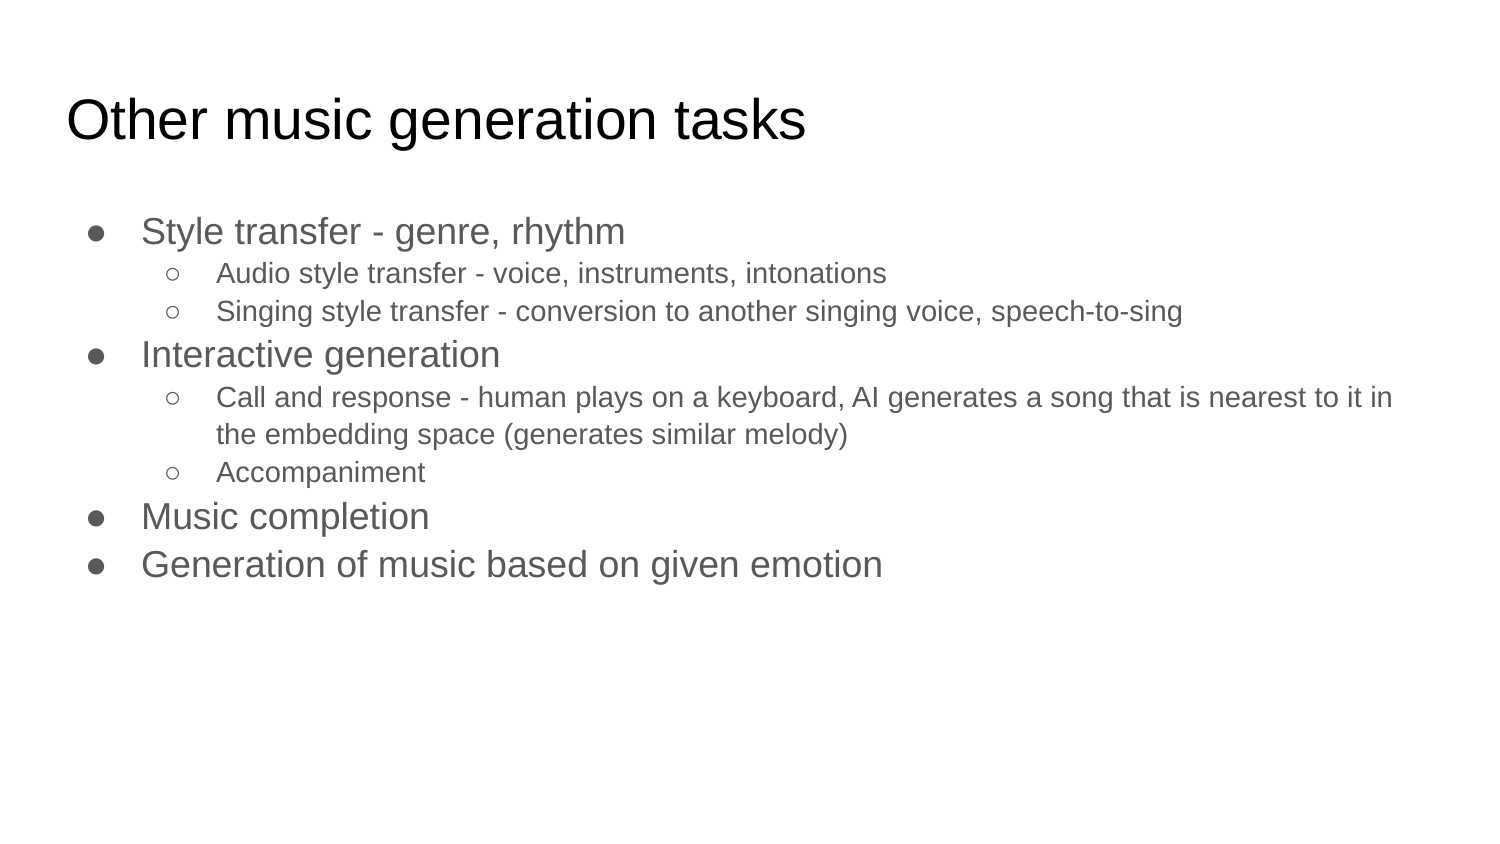

# Other music generation tasks
Style transfer - genre, rhythm
Audio style transfer - voice, instruments, intonations
Singing style transfer - conversion to another singing voice, speech-to-sing
Interactive generation
Call and response - human plays on a keyboard, AI generates a song that is nearest to it in the embedding space (generates similar melody)
Accompaniment
Music completion
Generation of music based on given emotion